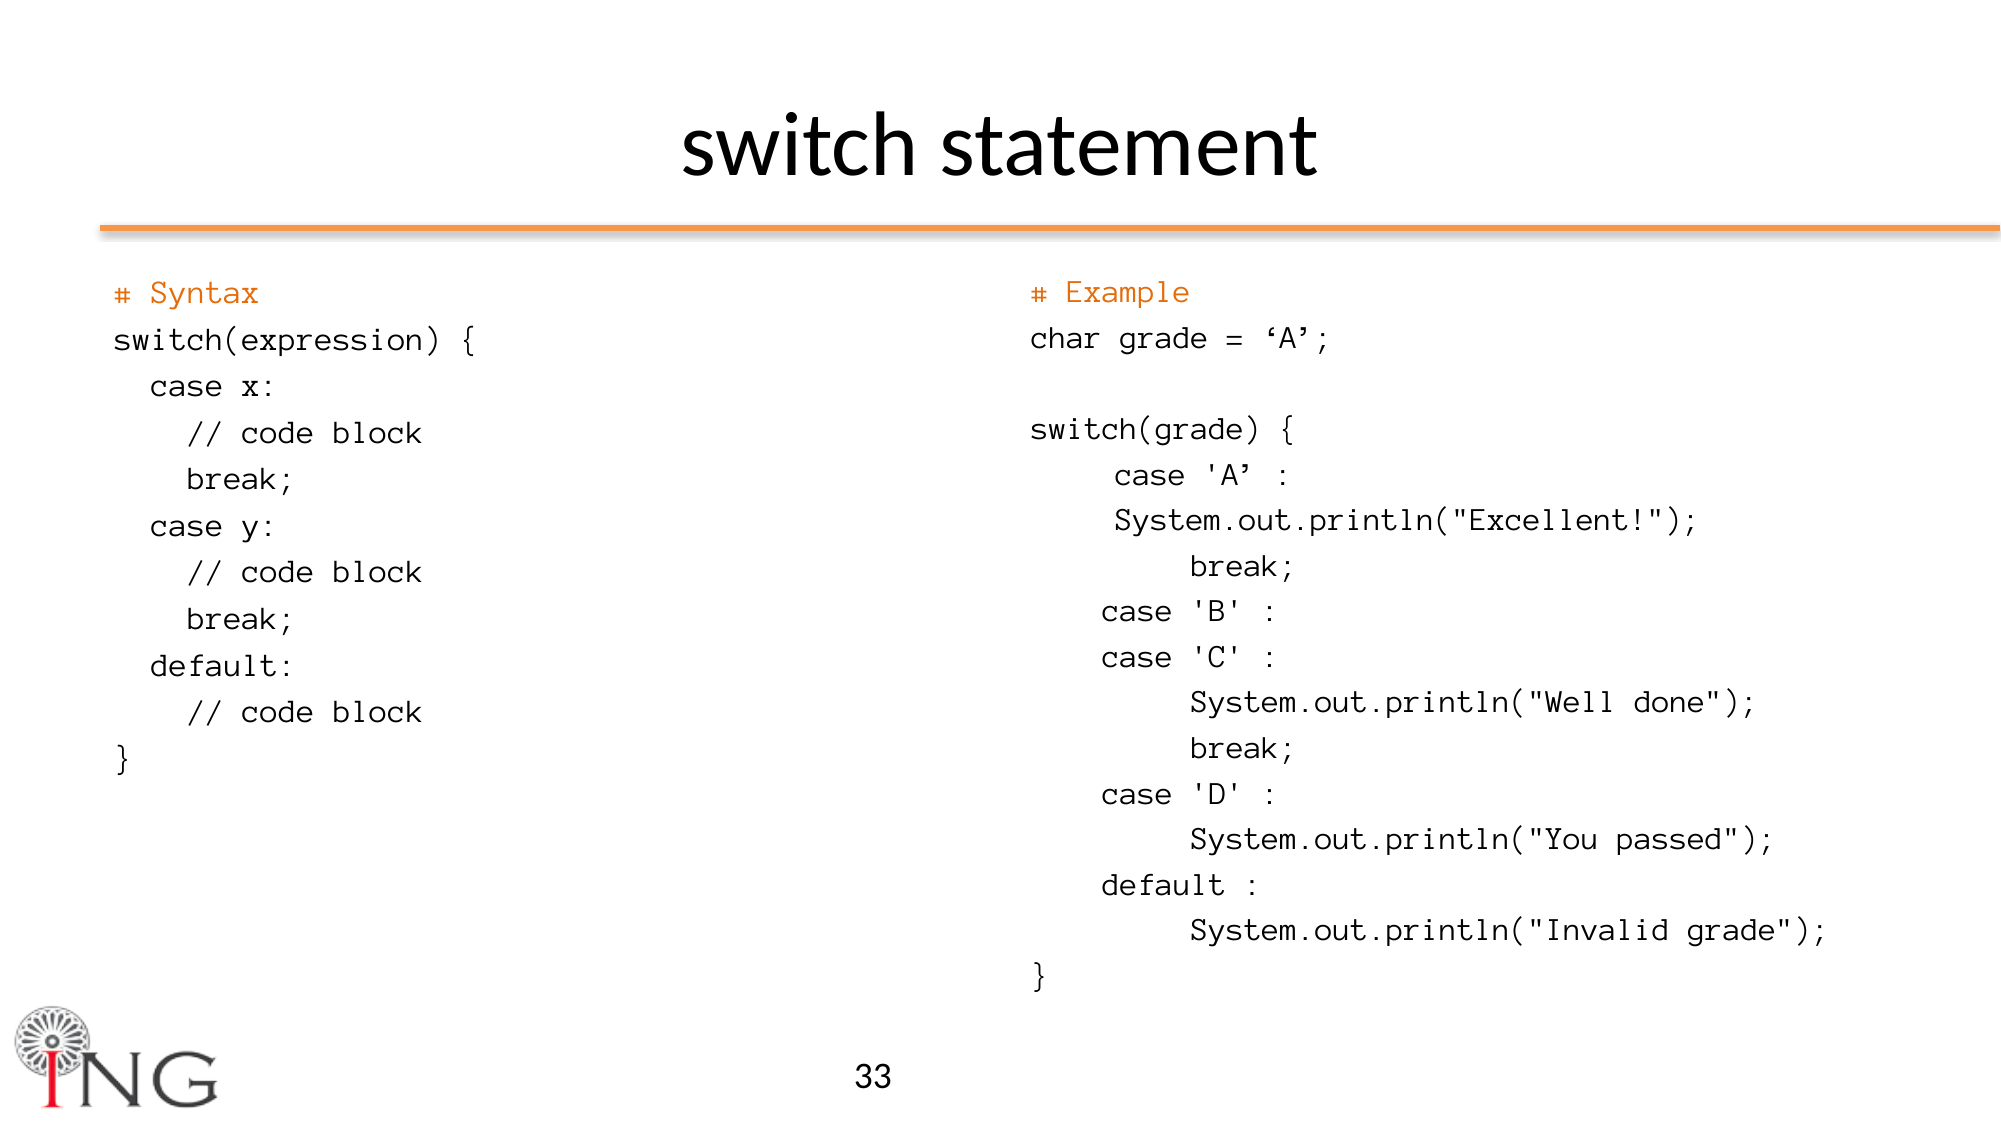

# switch statement
# Syntax
switch(expression) {
  case x:
    // code block
    break;
  case y:
    // code block
    break;
  default:
    // code block
}
# Example
char grade = ‘A’;

switch(grade) {
	case 'A’ :
		System.out.println("Excellent!");
         break;
    case 'B' :
    case 'C' :
         System.out.println("Well done");
         break;
    case 'D' :
         System.out.println("You passed");
    default :
         System.out.println("Invalid grade");
}

33